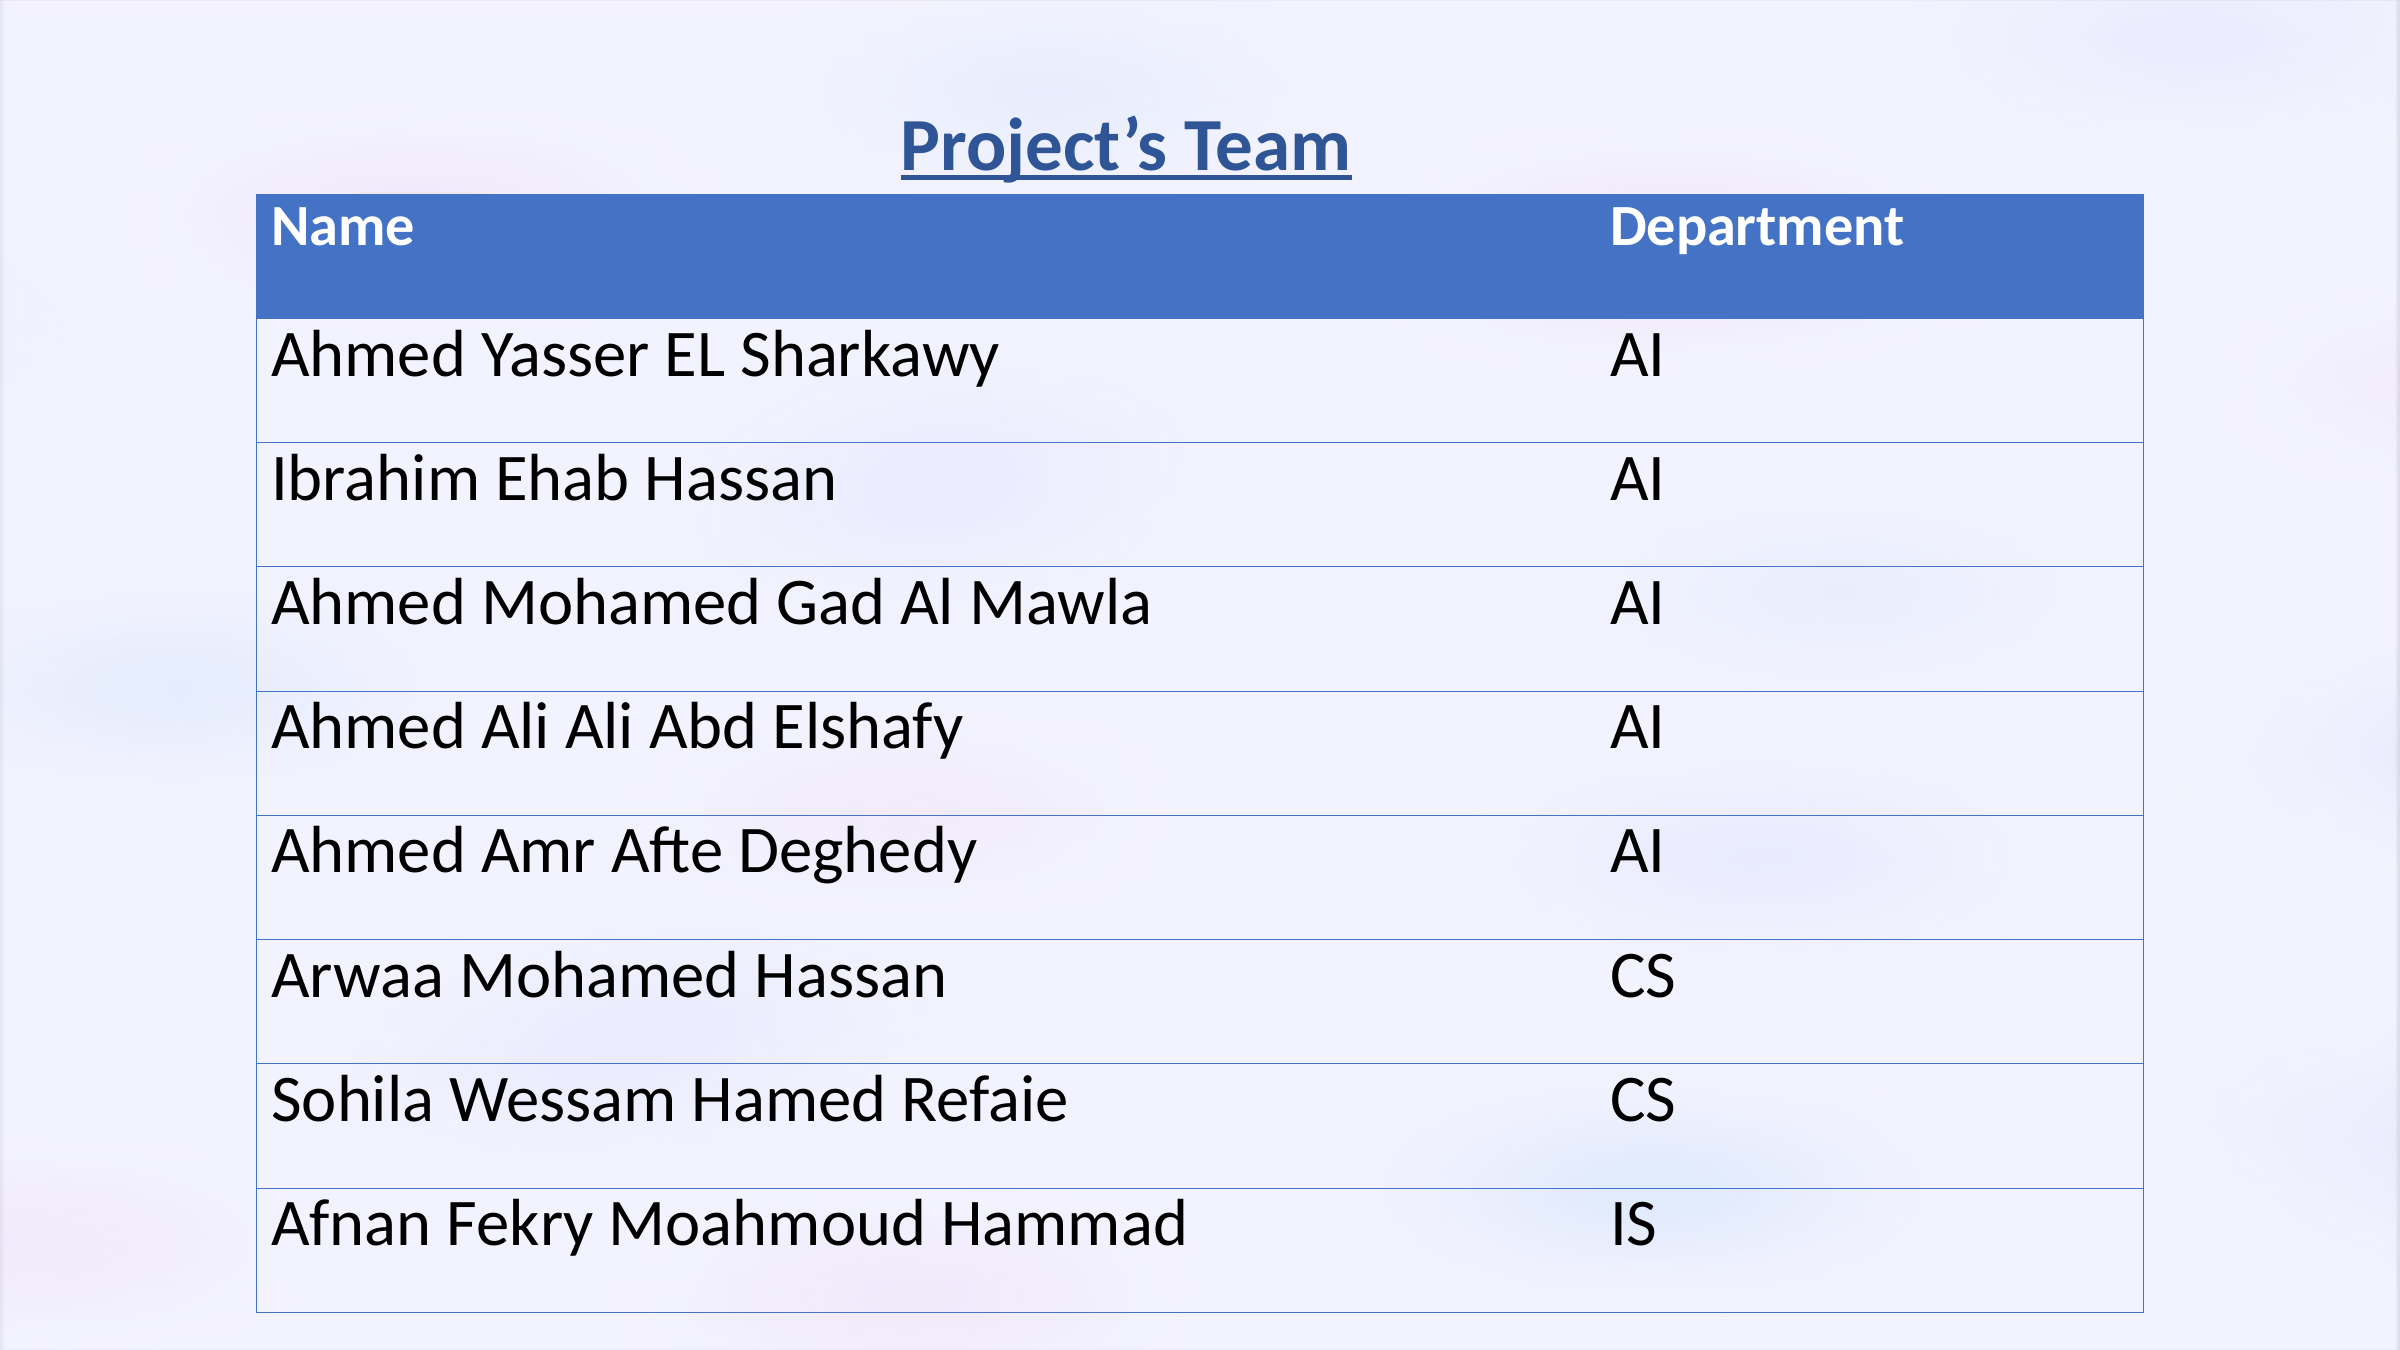

Project’s Team
| Name | Department |
| --- | --- |
| Ahmed Yasser EL Sharkawy | AI |
| Ibrahim Ehab Hassan | AI |
| Ahmed Mohamed Gad Al Mawla | AI |
| Ahmed Ali Ali Abd Elshafy | AI |
| Ahmed Amr Afte Deghedy | AI |
| Arwaa Mohamed Hassan | CS |
| Sohila Wessam Hamed Refaie | CS |
| Afnan Fekry Moahmoud Hammad | IS |